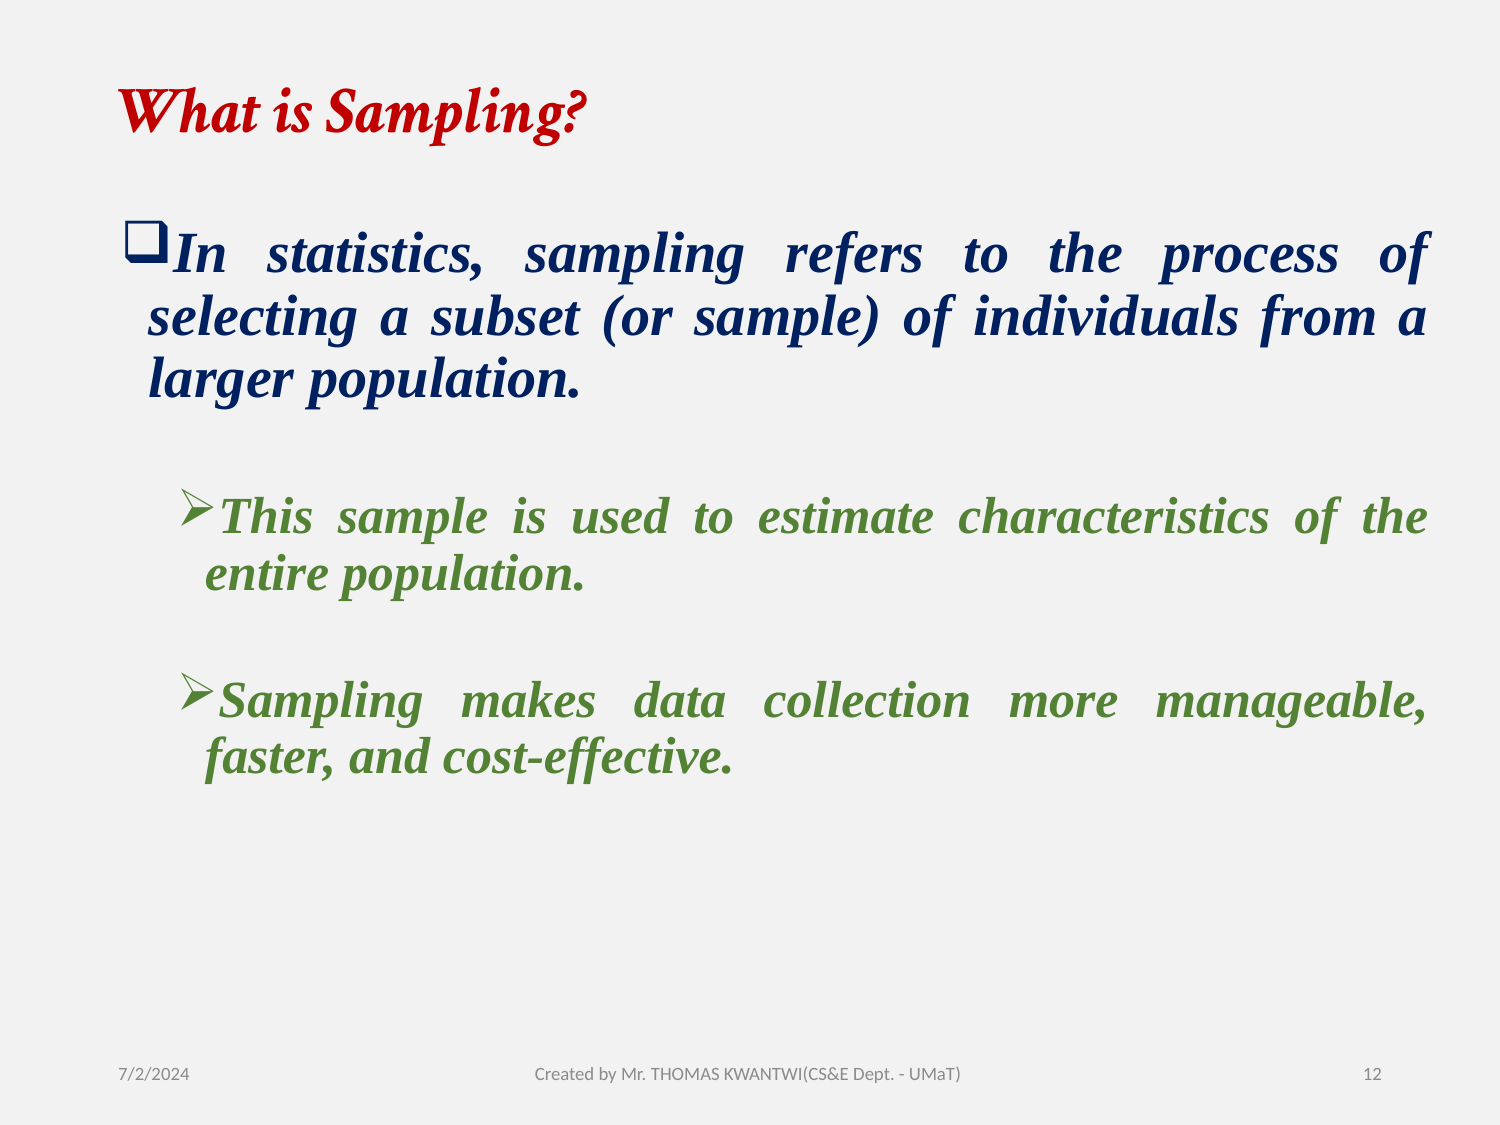

# What is Sampling?

In statistics, sampling refers to the process of selecting a subset (or sample) of individuals from a larger population.

This sample is used to estimate characteristics of the entire population.

Sampling makes data collection more manageable, faster, and cost-effective.

7/2/2024
Created by Mr. THOMAS KWANTWI(CS&E Dept. - UMaT)
12